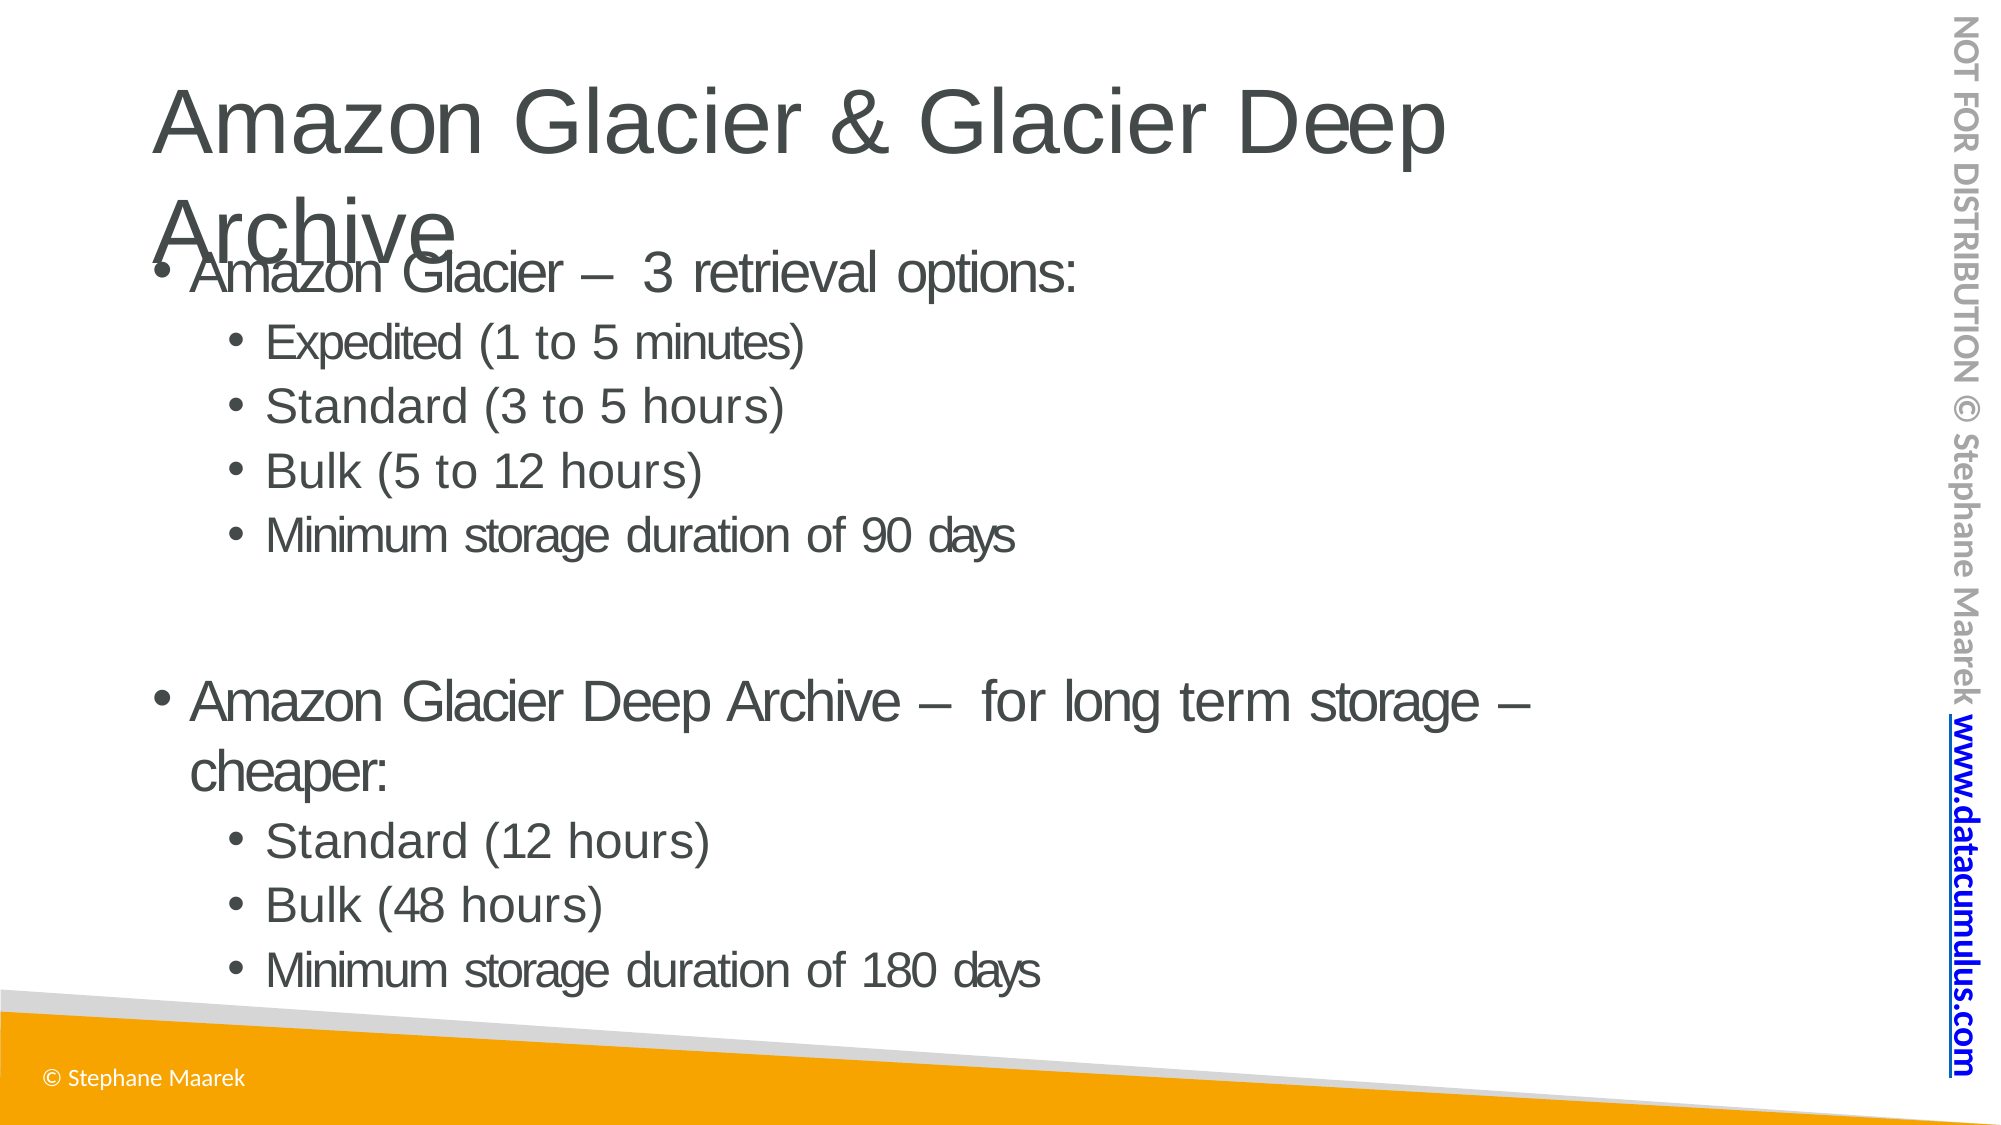

NOT FOR DISTRIBUTION © Stephane Maarek www.datacumulus.com
# Amazon Glacier & Glacier Deep Archive
Amazon Glacier – 3 retrieval options:
Expedited (1 to 5 minutes)
Standard (3 to 5 hours)
Bulk (5 to 12 hours)
Minimum storage duration of 90 days

Amazon Glacier Deep Archive – for long term storage – cheaper:
Standard (12 hours)
Bulk (48 hours)
Minimum storage duration of 180 days
© Stephane Maarek